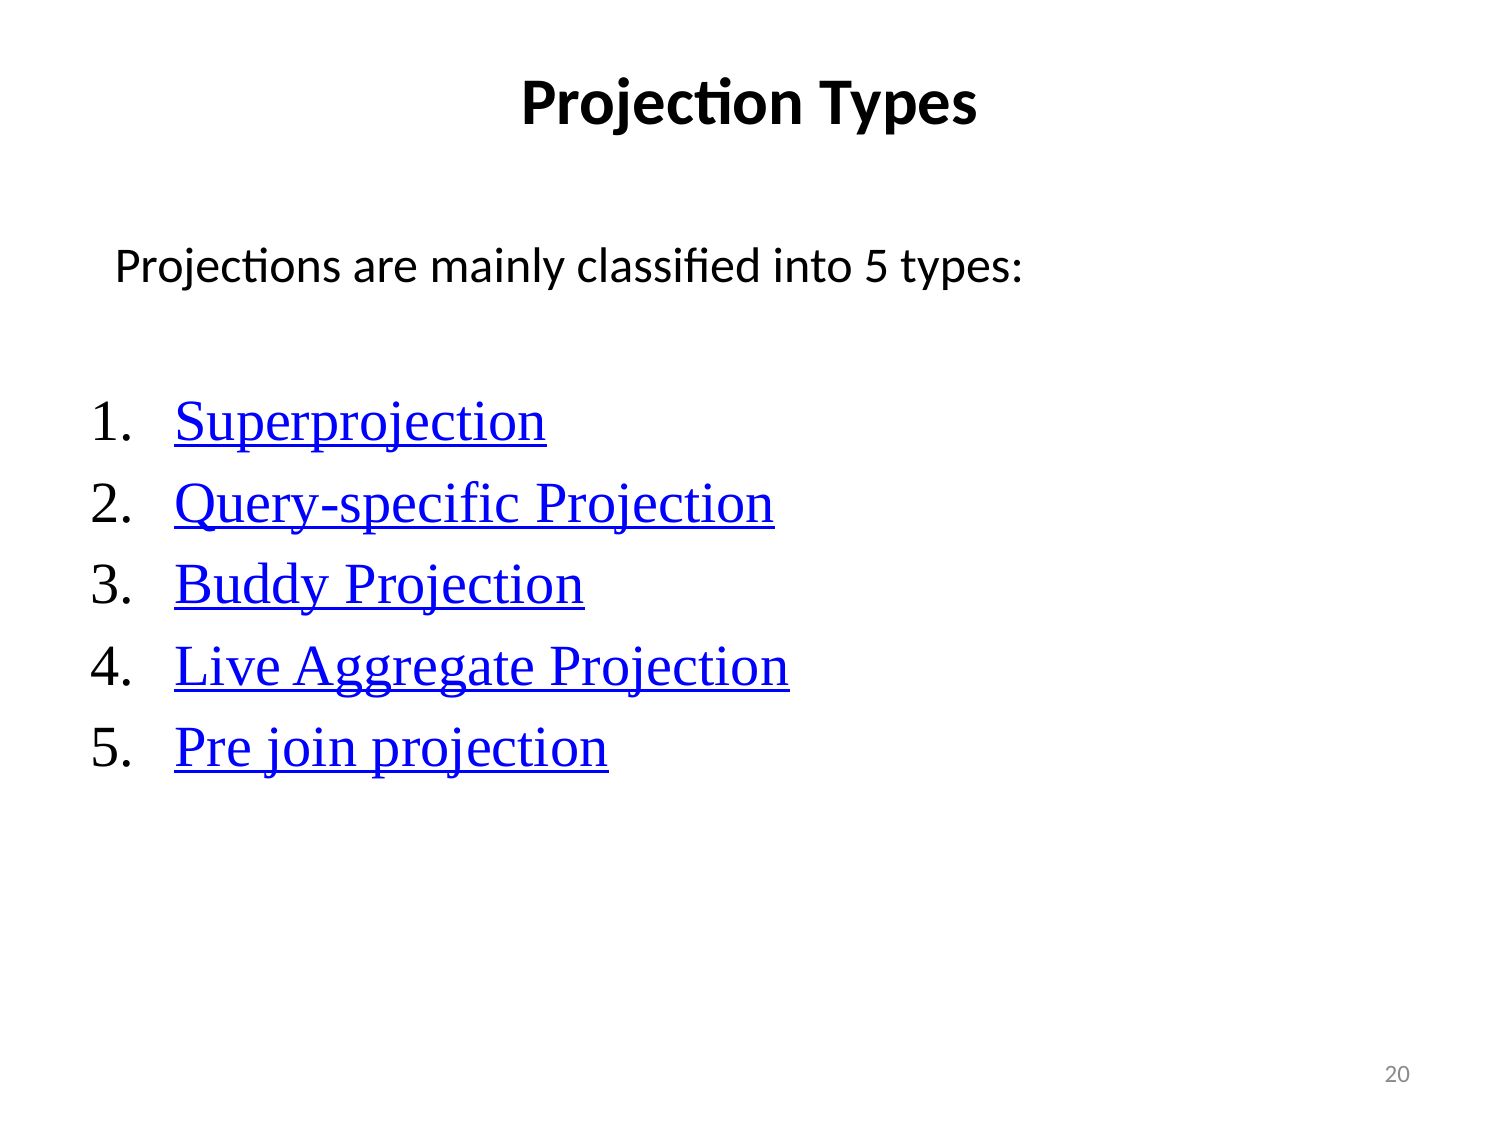

# Projection Types
Projections are mainly classified into 5 types:
Superprojection
Query-specific Projection
Buddy Projection
Live Aggregate Projection
Pre join projection

20